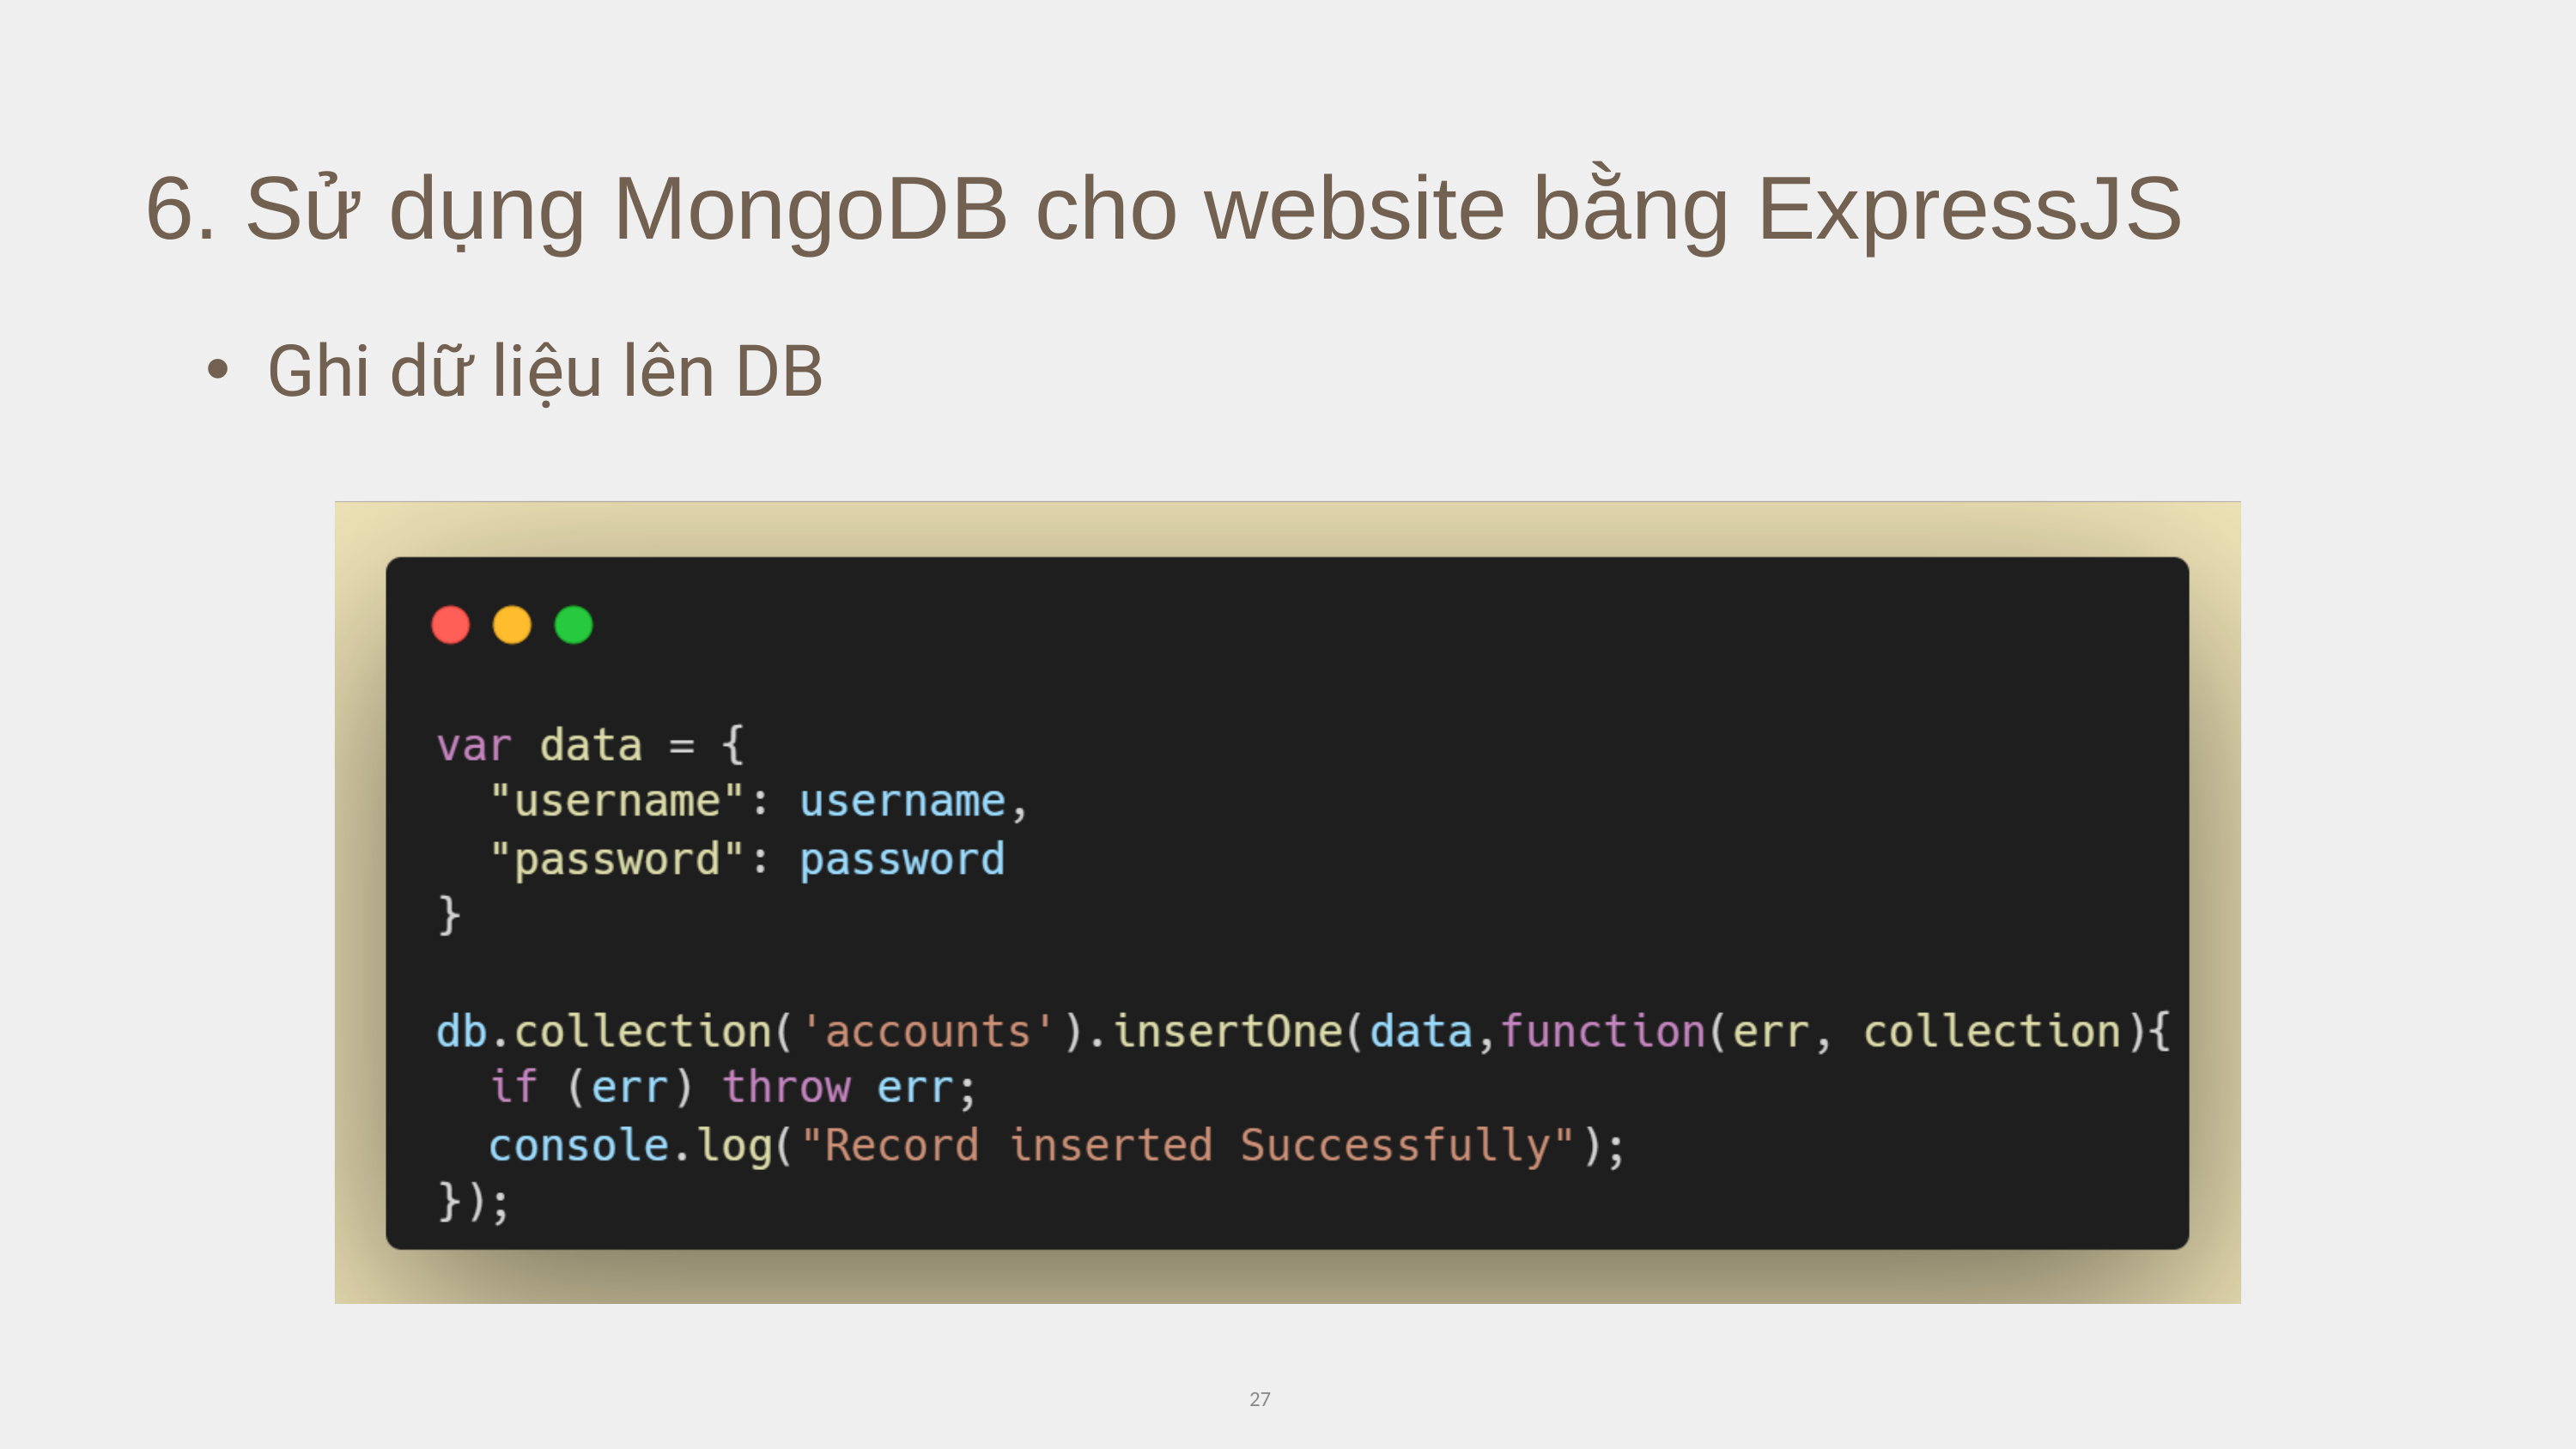

6. Sử dụng MongoDB cho website bằng ExpressJS
Ghi dữ liệu lên DB

27